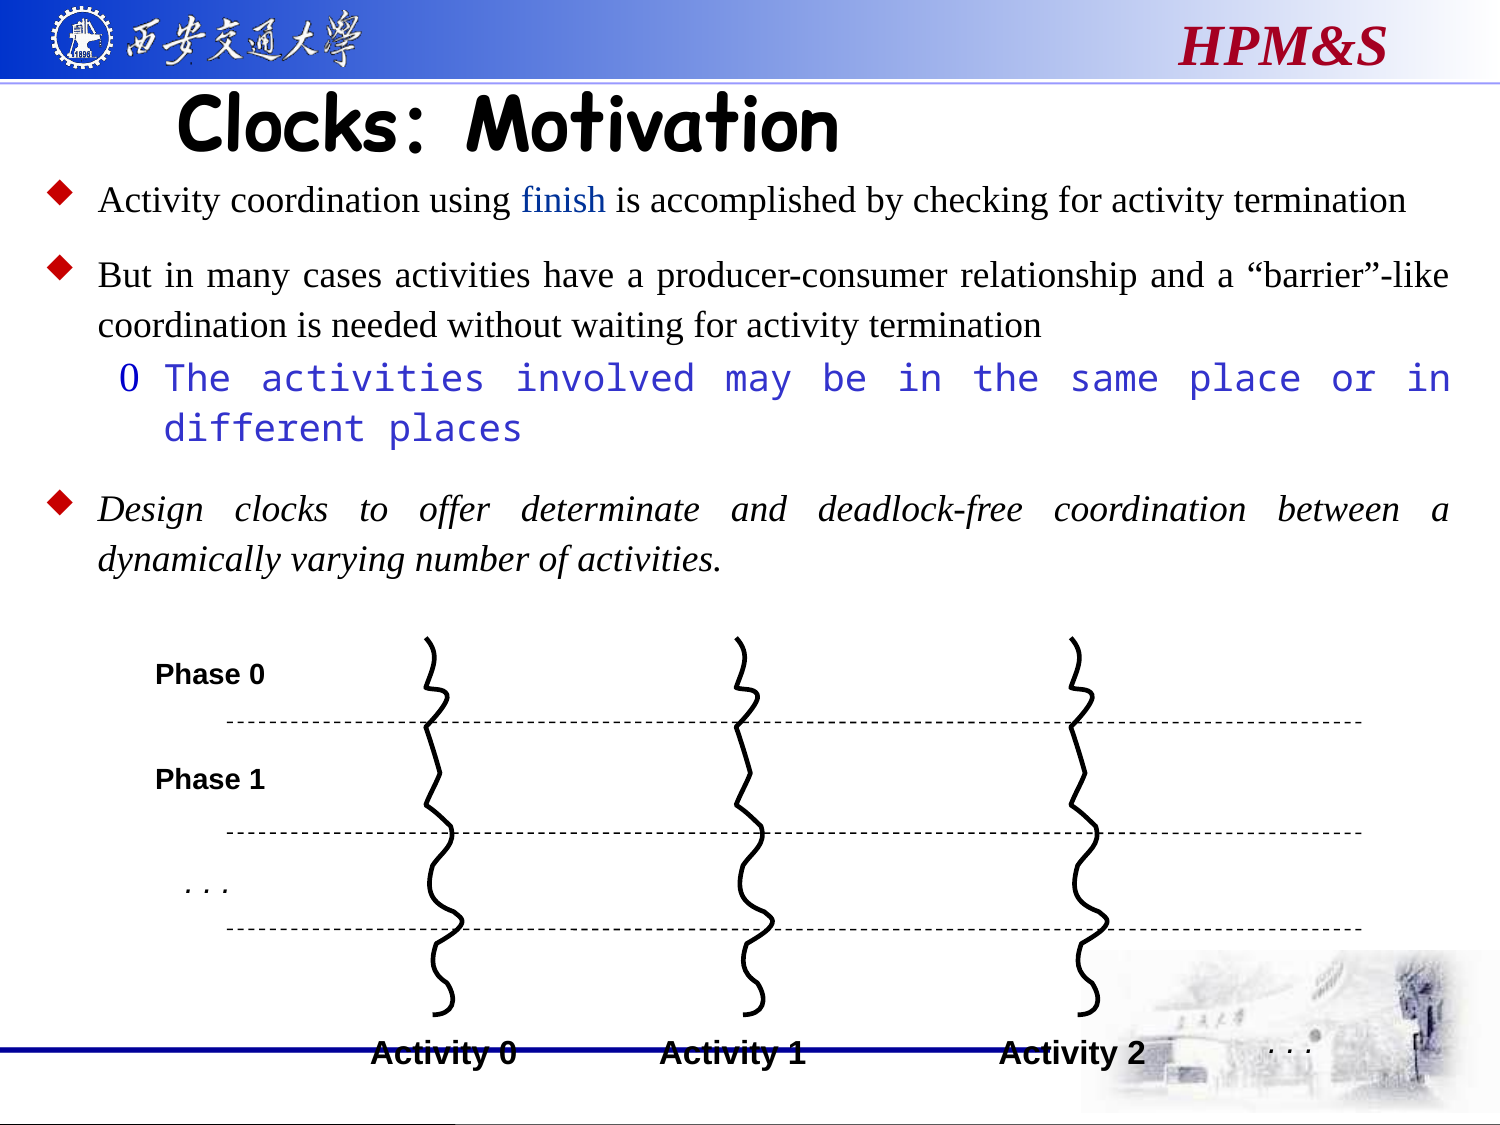

# Clocks: Motivation
Activity coordination using finish is accomplished by checking for activity termination
But in many cases activities have a producer-consumer relationship and a “barrier”-like coordination is needed without waiting for activity termination
The activities involved may be in the same place or in different places
Design clocks to offer determinate and deadlock-free coordination between a dynamically varying number of activities.

Phase 0

Phase 1

. . .

. . .
Activity 0
Activity 1
Activity 2